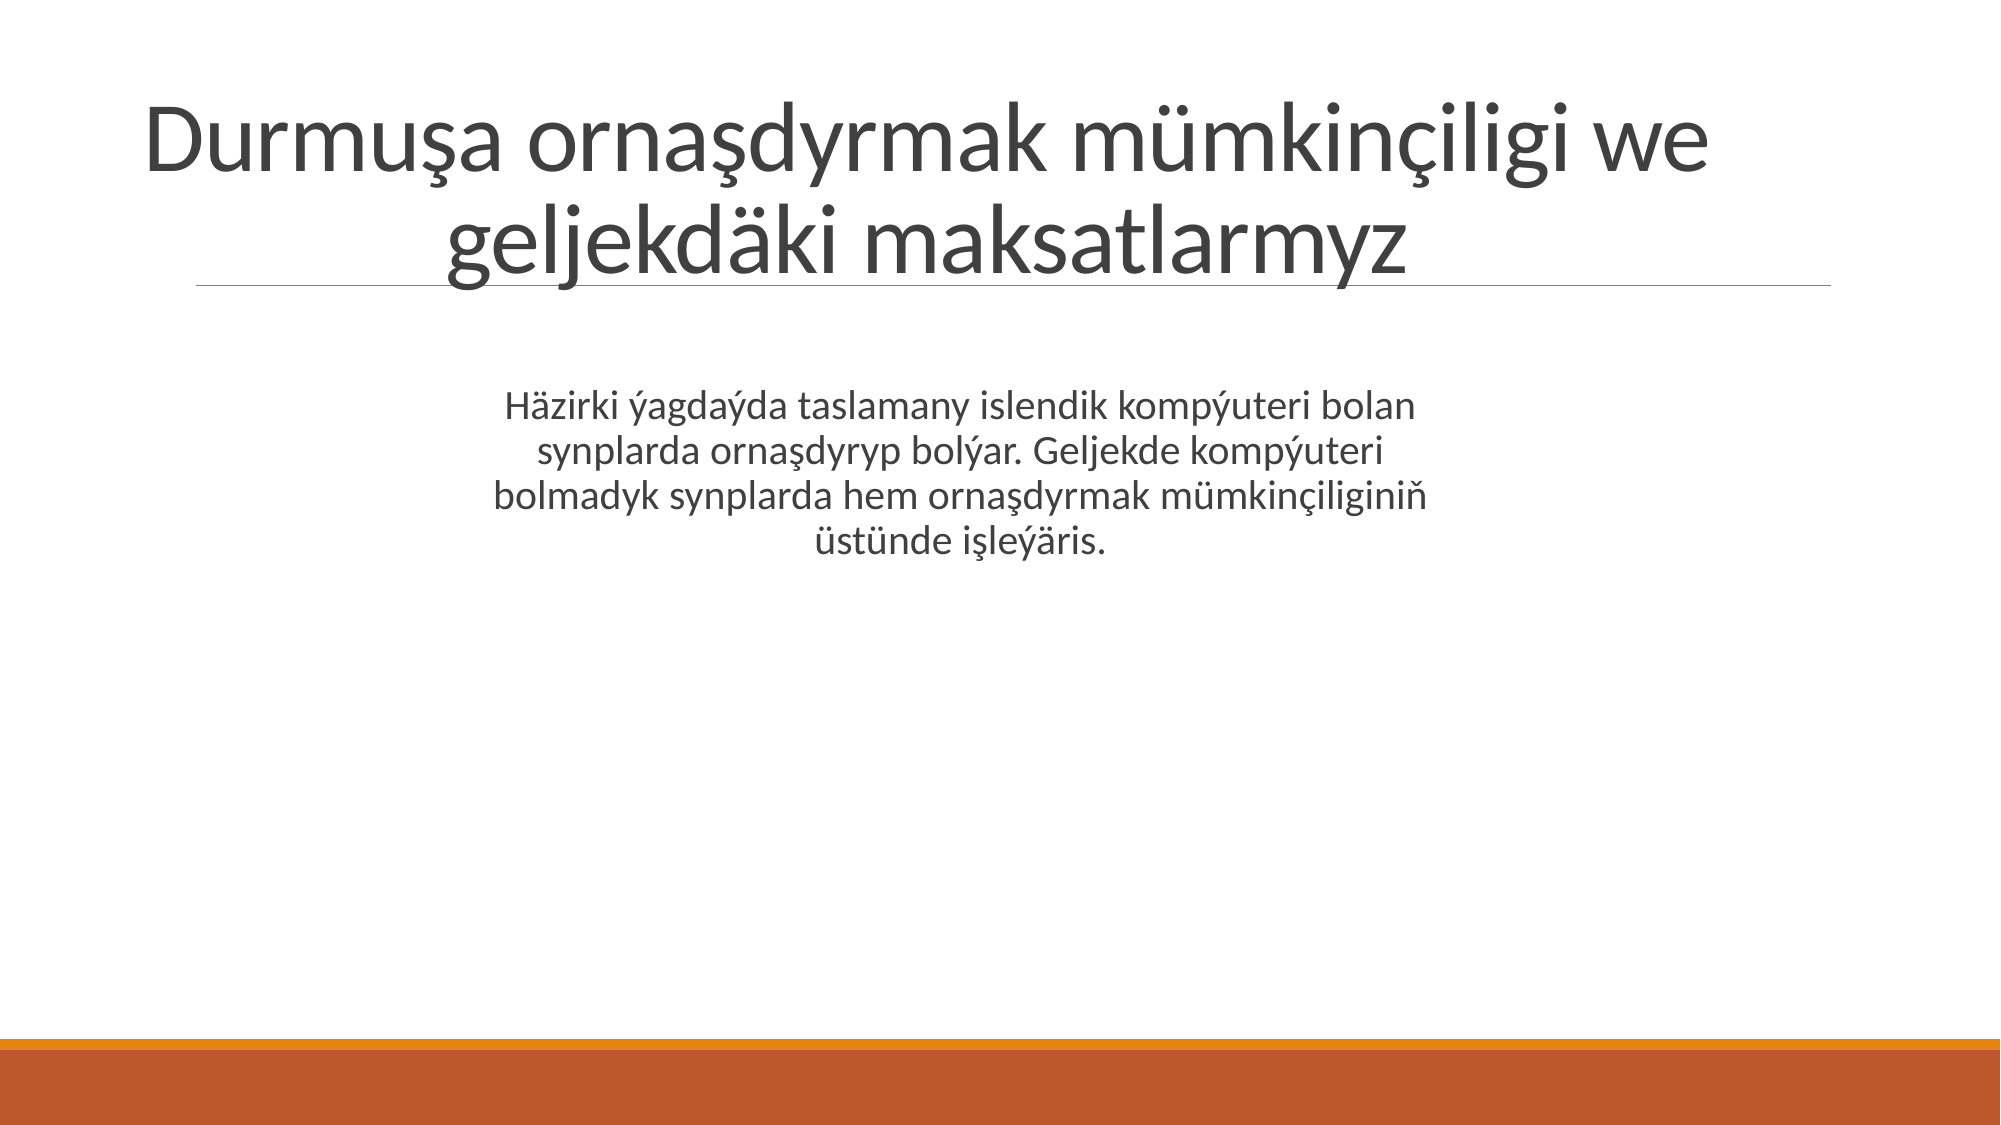

# Durmuşa ornaşdyrmak mümkinçiligi we geljekdäki maksatlarmyz
Häzirki ýagdaýda taslamany islendik kompýuteri bolan synplarda ornaşdyryp bolýar. Geljekde kompýuteri bolmadyk synplarda hem ornaşdyrmak mümkinçiliginiň üstünde işleýäris.